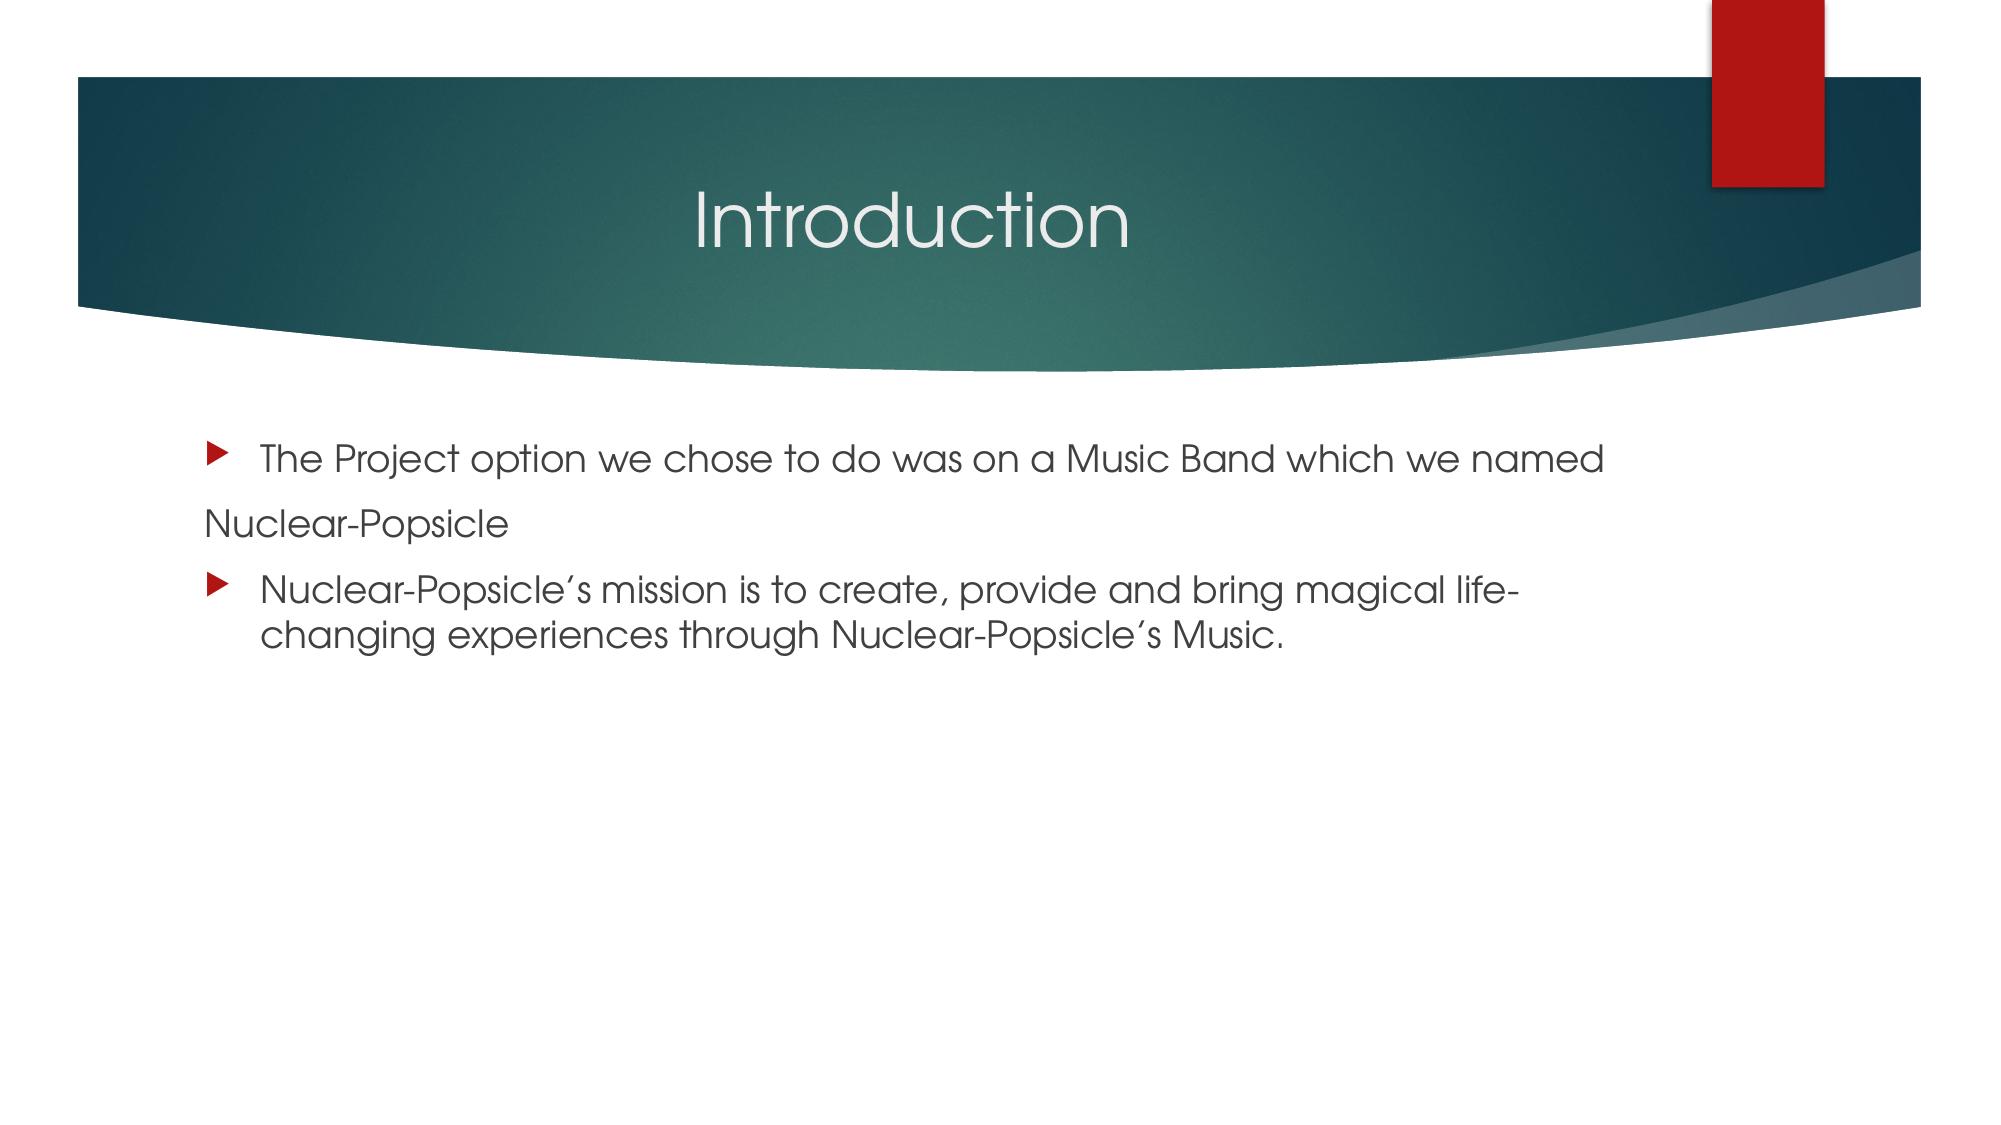

# Introduction
The Project option we chose to do was on a Music Band which we named
Nuclear-Popsicle
Nuclear-Popsicle’s mission is to create, provide and bring magical life-changing experiences through Nuclear-Popsicle’s Music.